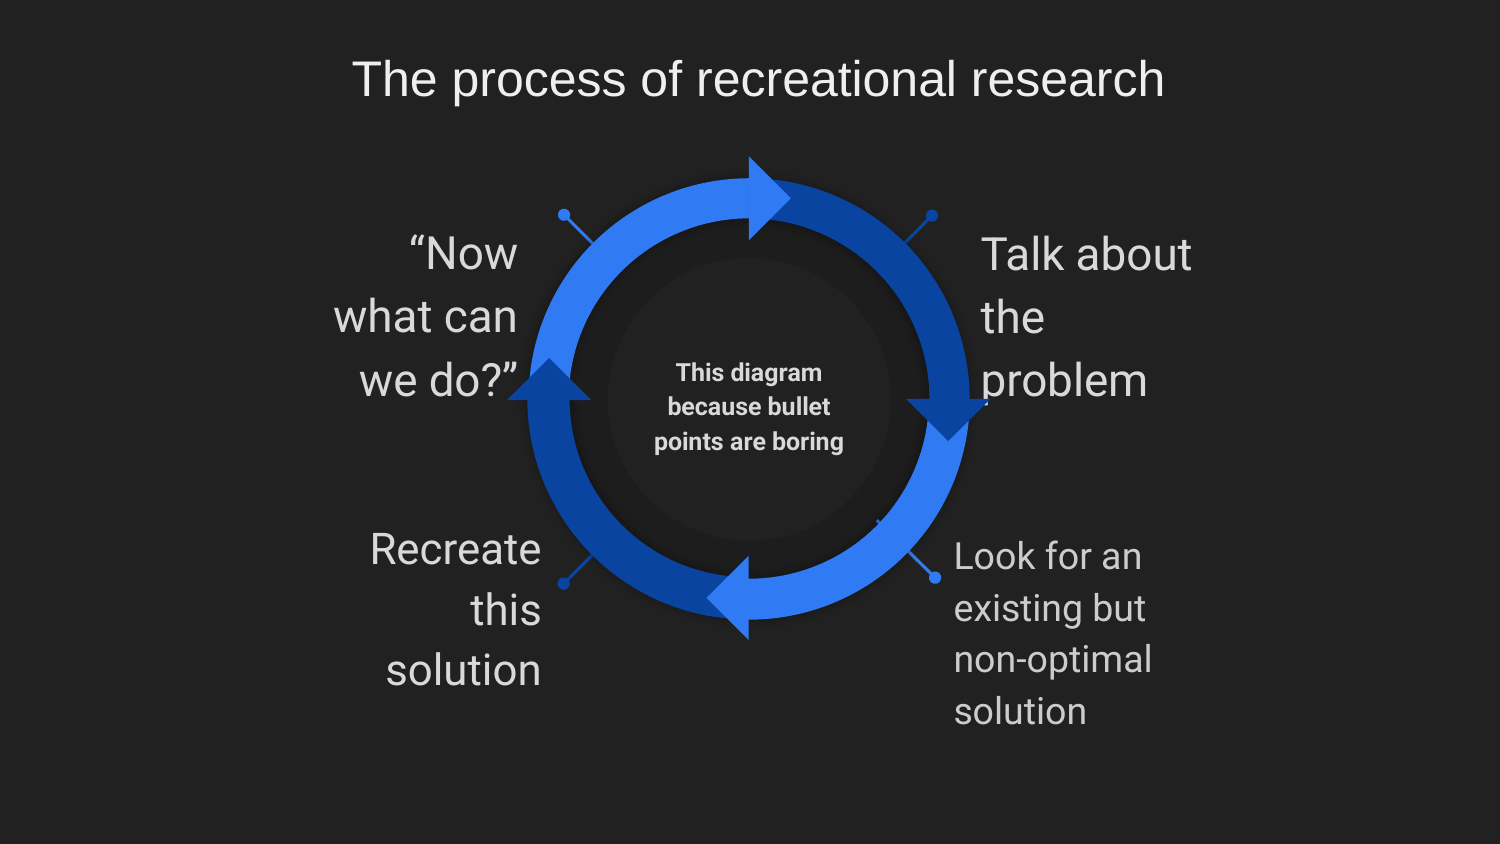

The process of recreational research

“Now what can we do?”

Talk about the problem
This diagram because bullet points are boring

Recreate this solution
Look for an existing but non-optimal solution